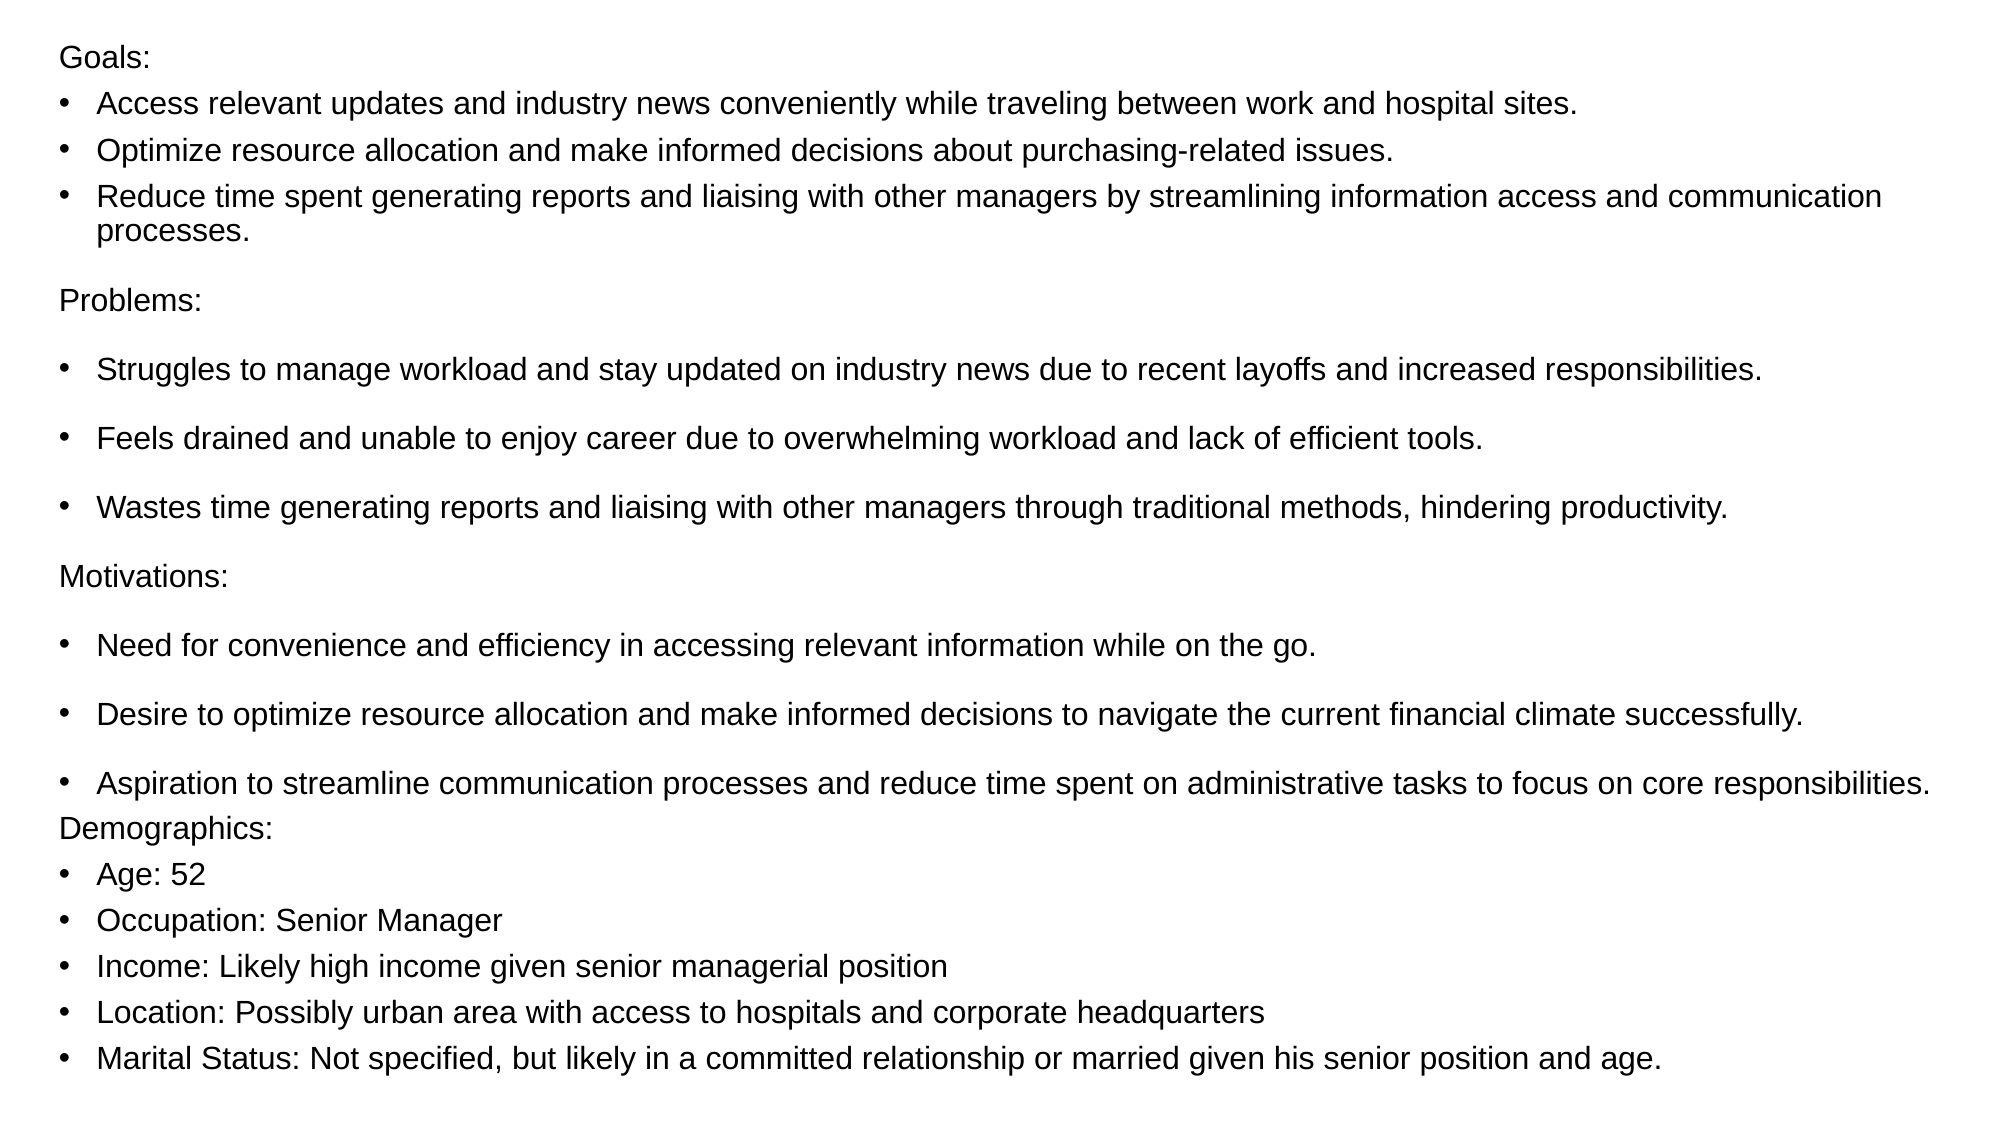

Goals:
Access relevant updates and industry news conveniently while traveling between work and hospital sites.
Optimize resource allocation and make informed decisions about purchasing-related issues.
Reduce time spent generating reports and liaising with other managers by streamlining information access and communication processes.
Problems:
Struggles to manage workload and stay updated on industry news due to recent layoffs and increased responsibilities.
Feels drained and unable to enjoy career due to overwhelming workload and lack of efficient tools.
Wastes time generating reports and liaising with other managers through traditional methods, hindering productivity.
Motivations:
Need for convenience and efficiency in accessing relevant information while on the go.
Desire to optimize resource allocation and make informed decisions to navigate the current financial climate successfully.
Aspiration to streamline communication processes and reduce time spent on administrative tasks to focus on core responsibilities.
Demographics:
Age: 52
Occupation: Senior Manager
Income: Likely high income given senior managerial position
Location: Possibly urban area with access to hospitals and corporate headquarters
Marital Status: Not specified, but likely in a committed relationship or married given his senior position and age.